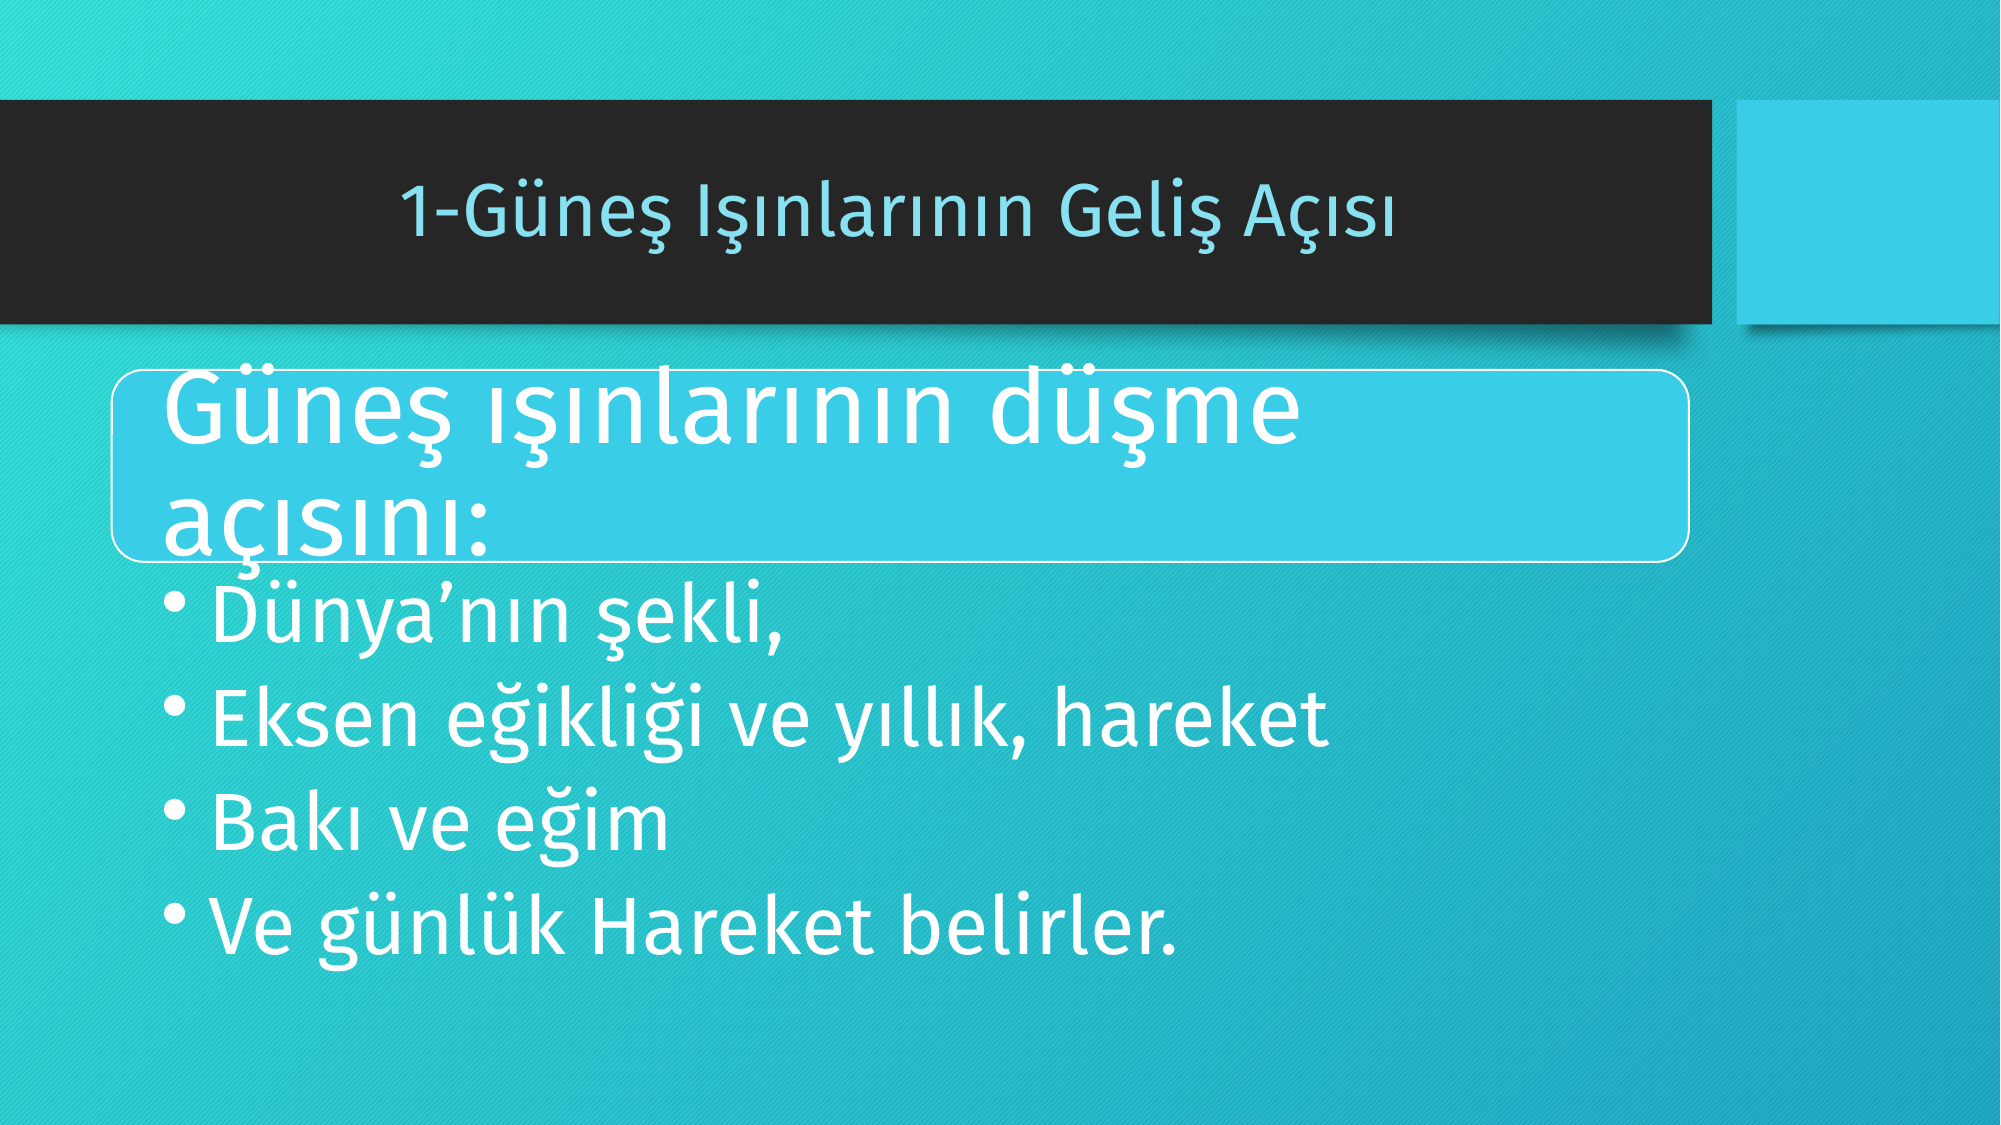

# 1-Güneş Işınlarının Geliş Açısı
Güneş ışınlarının düşme açısını:
Dünya’nın şekli,
Eksen eğikliği ve yıllık, hareket
Bakı ve eğim
Ve günlük Hareket belirler.